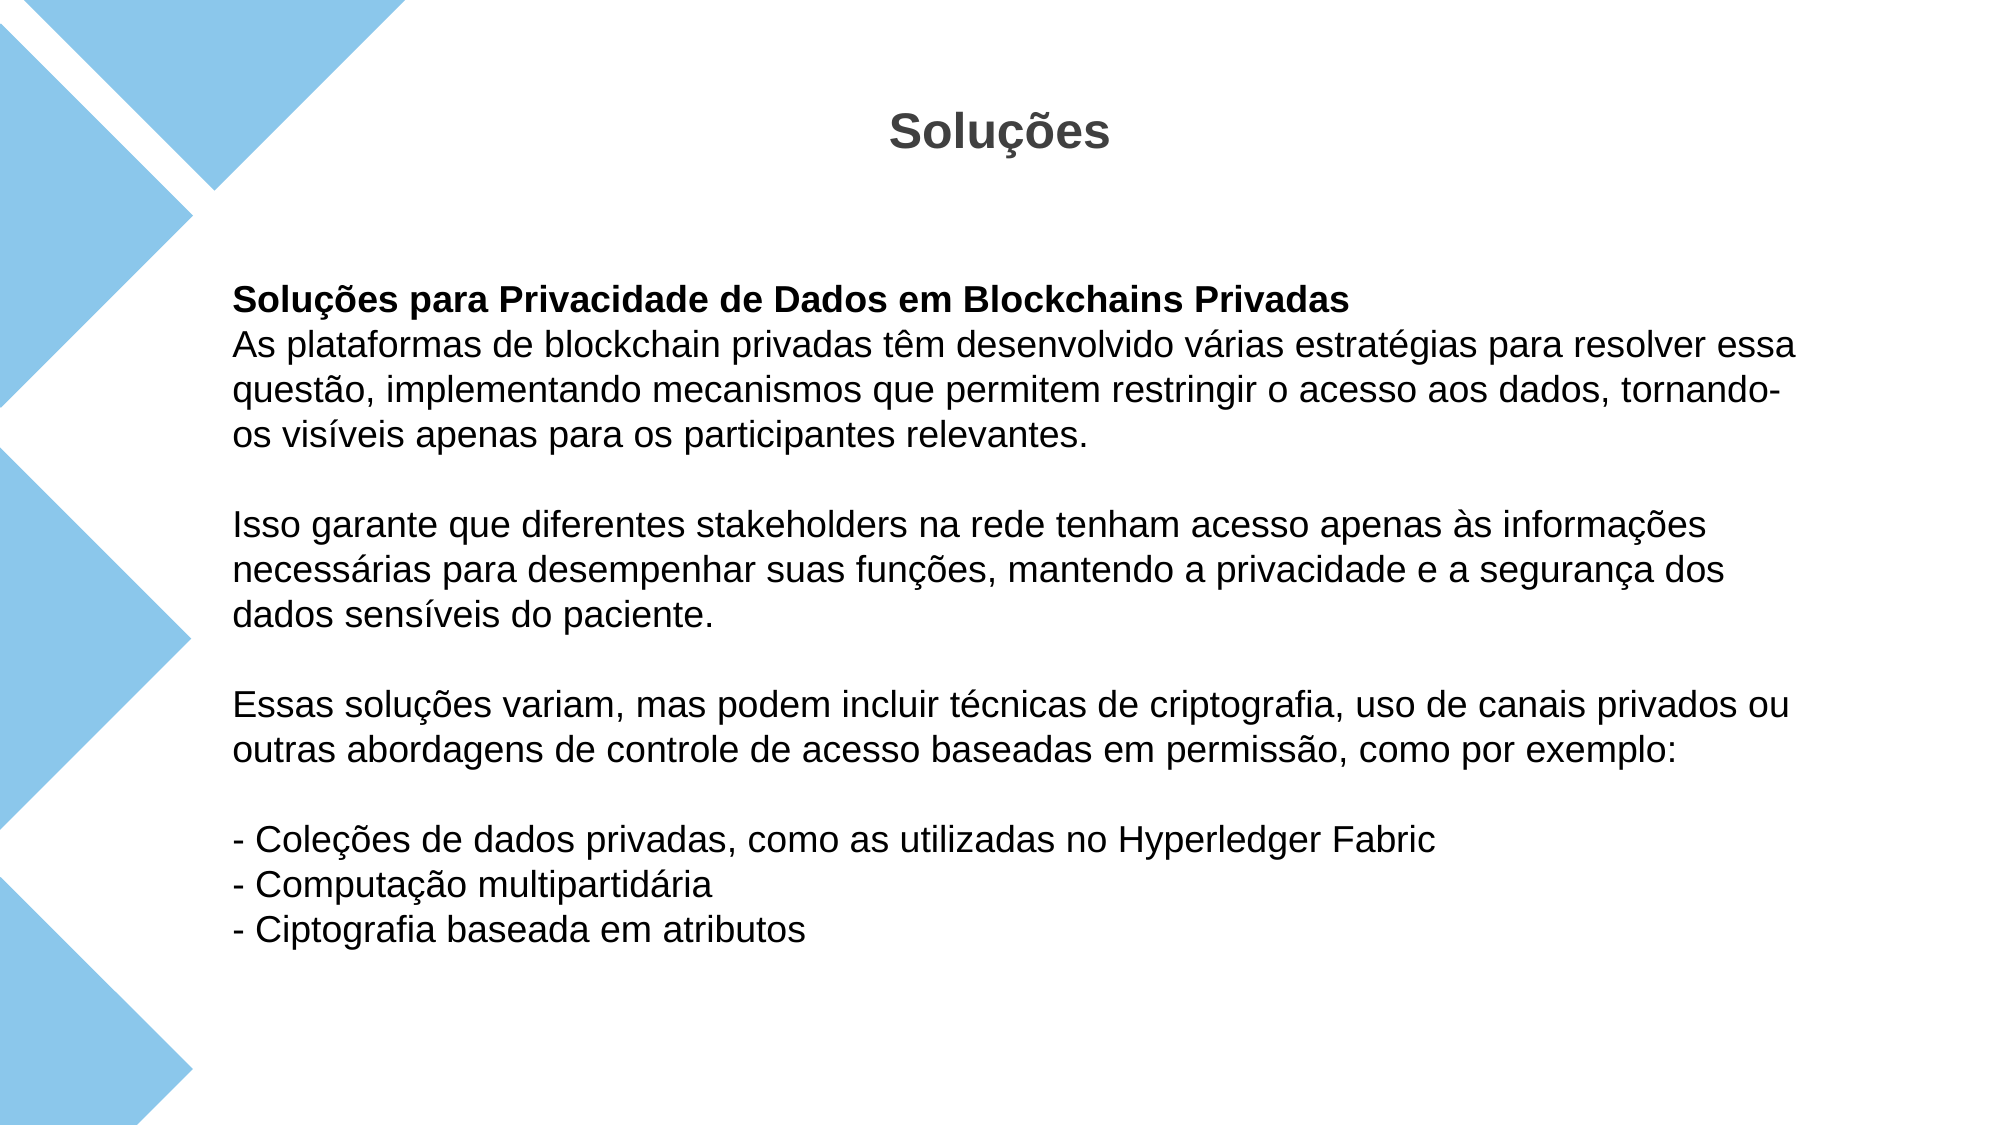

Soluções

Soluções para Privacidade de Dados em Blockchains Privadas
As plataformas de blockchain privadas têm desenvolvido várias estratégias para resolver essa questão, implementando mecanismos que permitem restringir o acesso aos dados, tornando-os visíveis apenas para os participantes relevantes.

Isso garante que diferentes stakeholders na rede tenham acesso apenas às informações necessárias para desempenhar suas funções, mantendo a privacidade e a segurança dos dados sensíveis do paciente.

Essas soluções variam, mas podem incluir técnicas de criptografia, uso de canais privados ou outras abordagens de controle de acesso baseadas em permissão, como por exemplo:

- Coleções de dados privadas, como as utilizadas no Hyperledger Fabric
- Computação multipartidária
- Ciptografia baseada em atributos